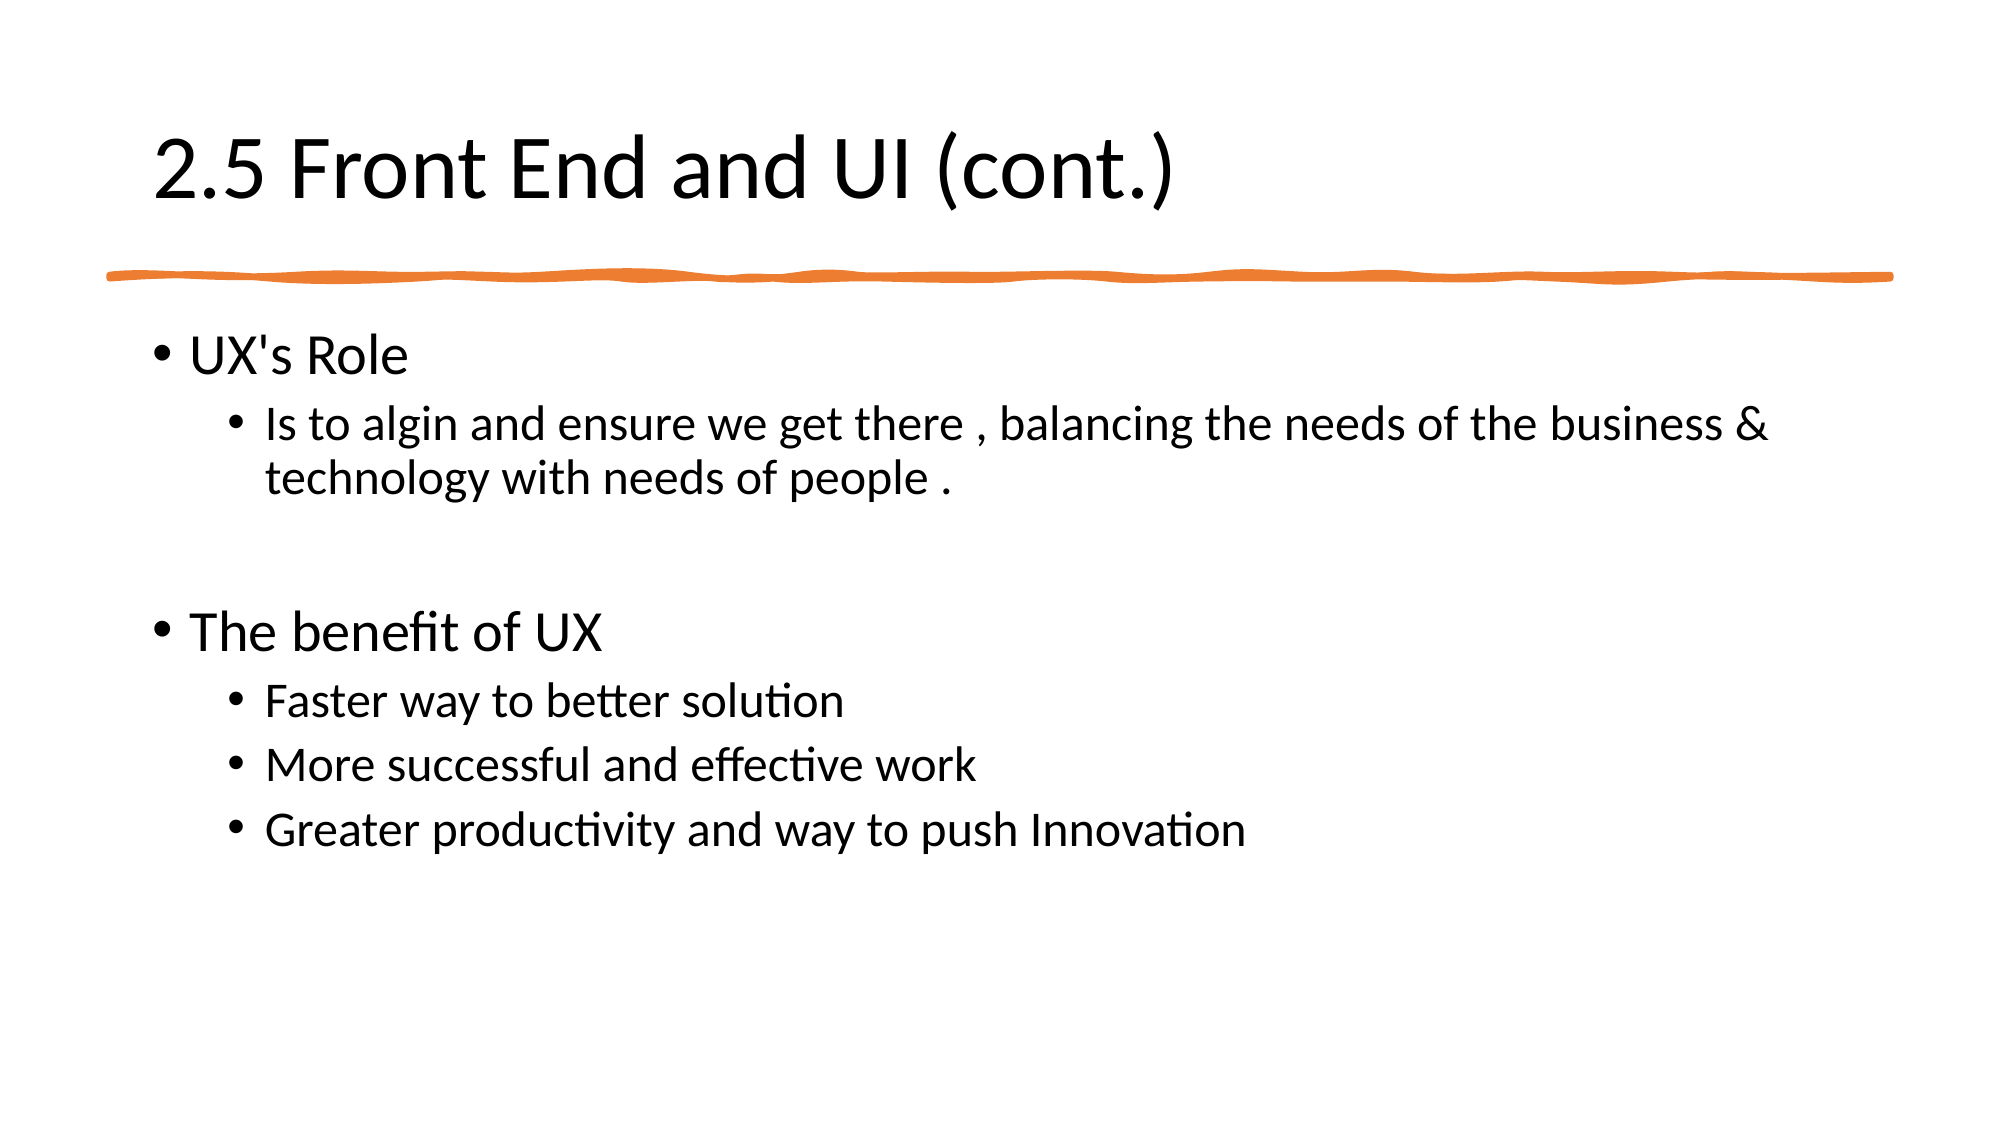

# 2.5 Front End and UI (cont.)

UX's Role
Is to algin and ensure we get there , balancing the needs of the business & technology with needs of people .

The benefit of UX
Faster way to better solution
More successful and effective work
Greater productivity and way to push Innovation